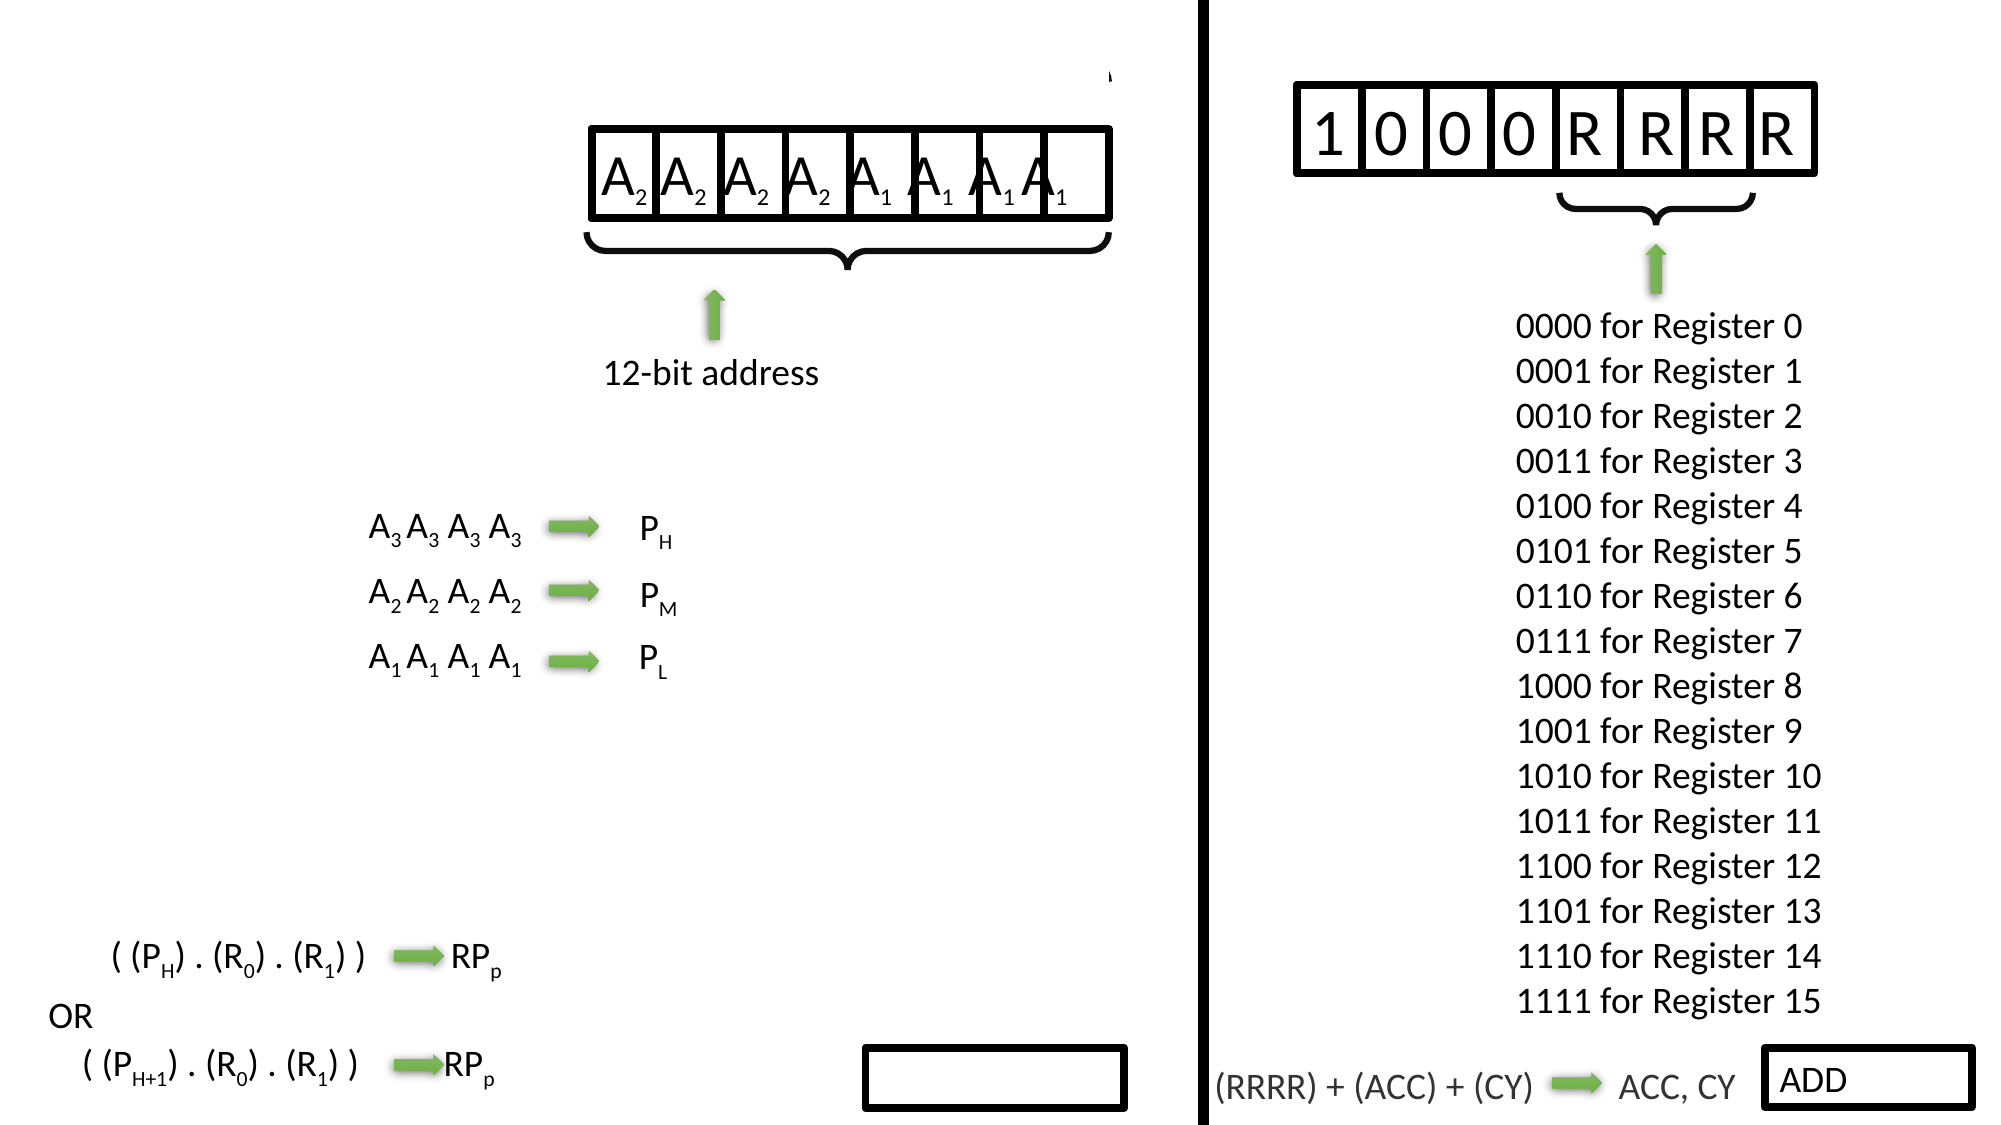

A2 A2   A2  A2  A1  A1  A1 A1

12-bit address

1  0  0  0  R   R  R  R

0000 for Register 0
0001 for Register 1
0010 for Register 2
0011 for Register 3
0100 for Register 4
0101 for Register 5
0110 for Register 6
0111 for Register 7
1000 for Register 8
1001 for Register 9
1010 for Register 10
1011 for Register 11
1100 for Register 12
1101 for Register 13
1110 for Register 14
1111 for Register 15
A3 A3 A3 A3
PH

PM

PL
A2 A2 A2 A2
A1 A1 A1 A1
( (PH) . (R0) . (R1) )          RPp

OR
( (PH+1) . (R0) . (R1) )          RPp

ADD

(RRRR) + (ACC) + (CY)          ACC, CY